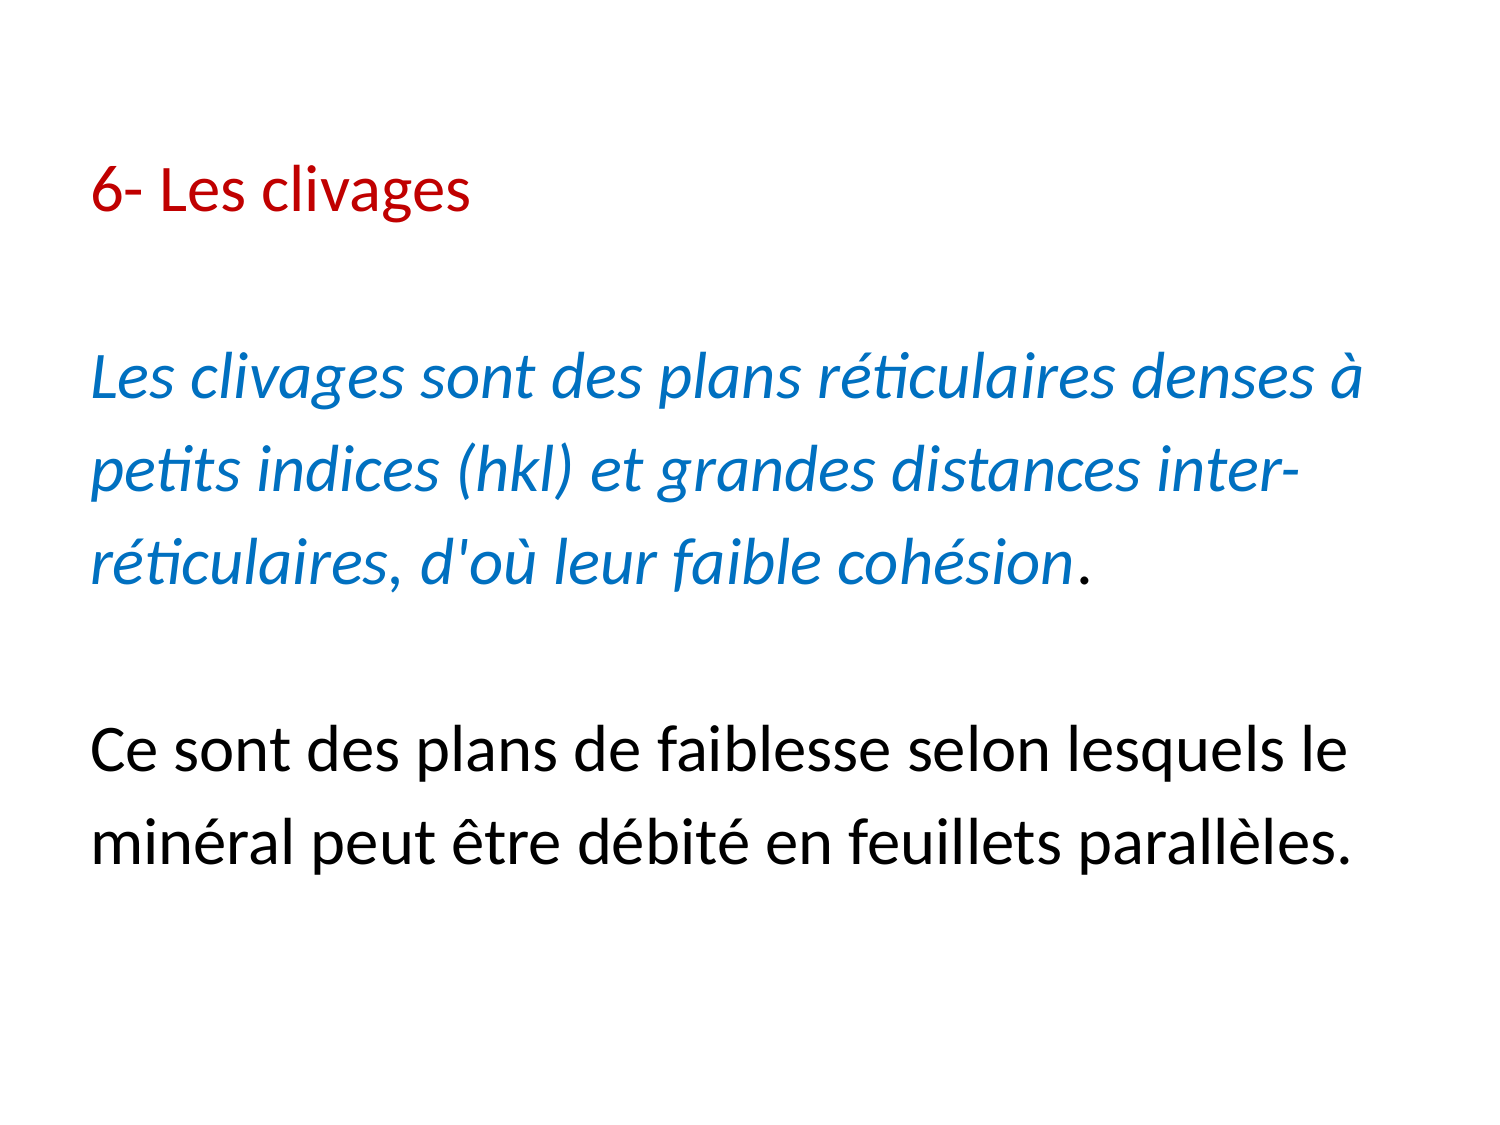

6- Les clivages

Les clivages sont des plans réticulaires denses à
petits indices (hkl) et grandes distances inter-
réticulaires, d'où leur faible cohésion.

Ce sont des plans de faiblesse selon lesquels le
minéral peut être débité en feuillets parallèles.